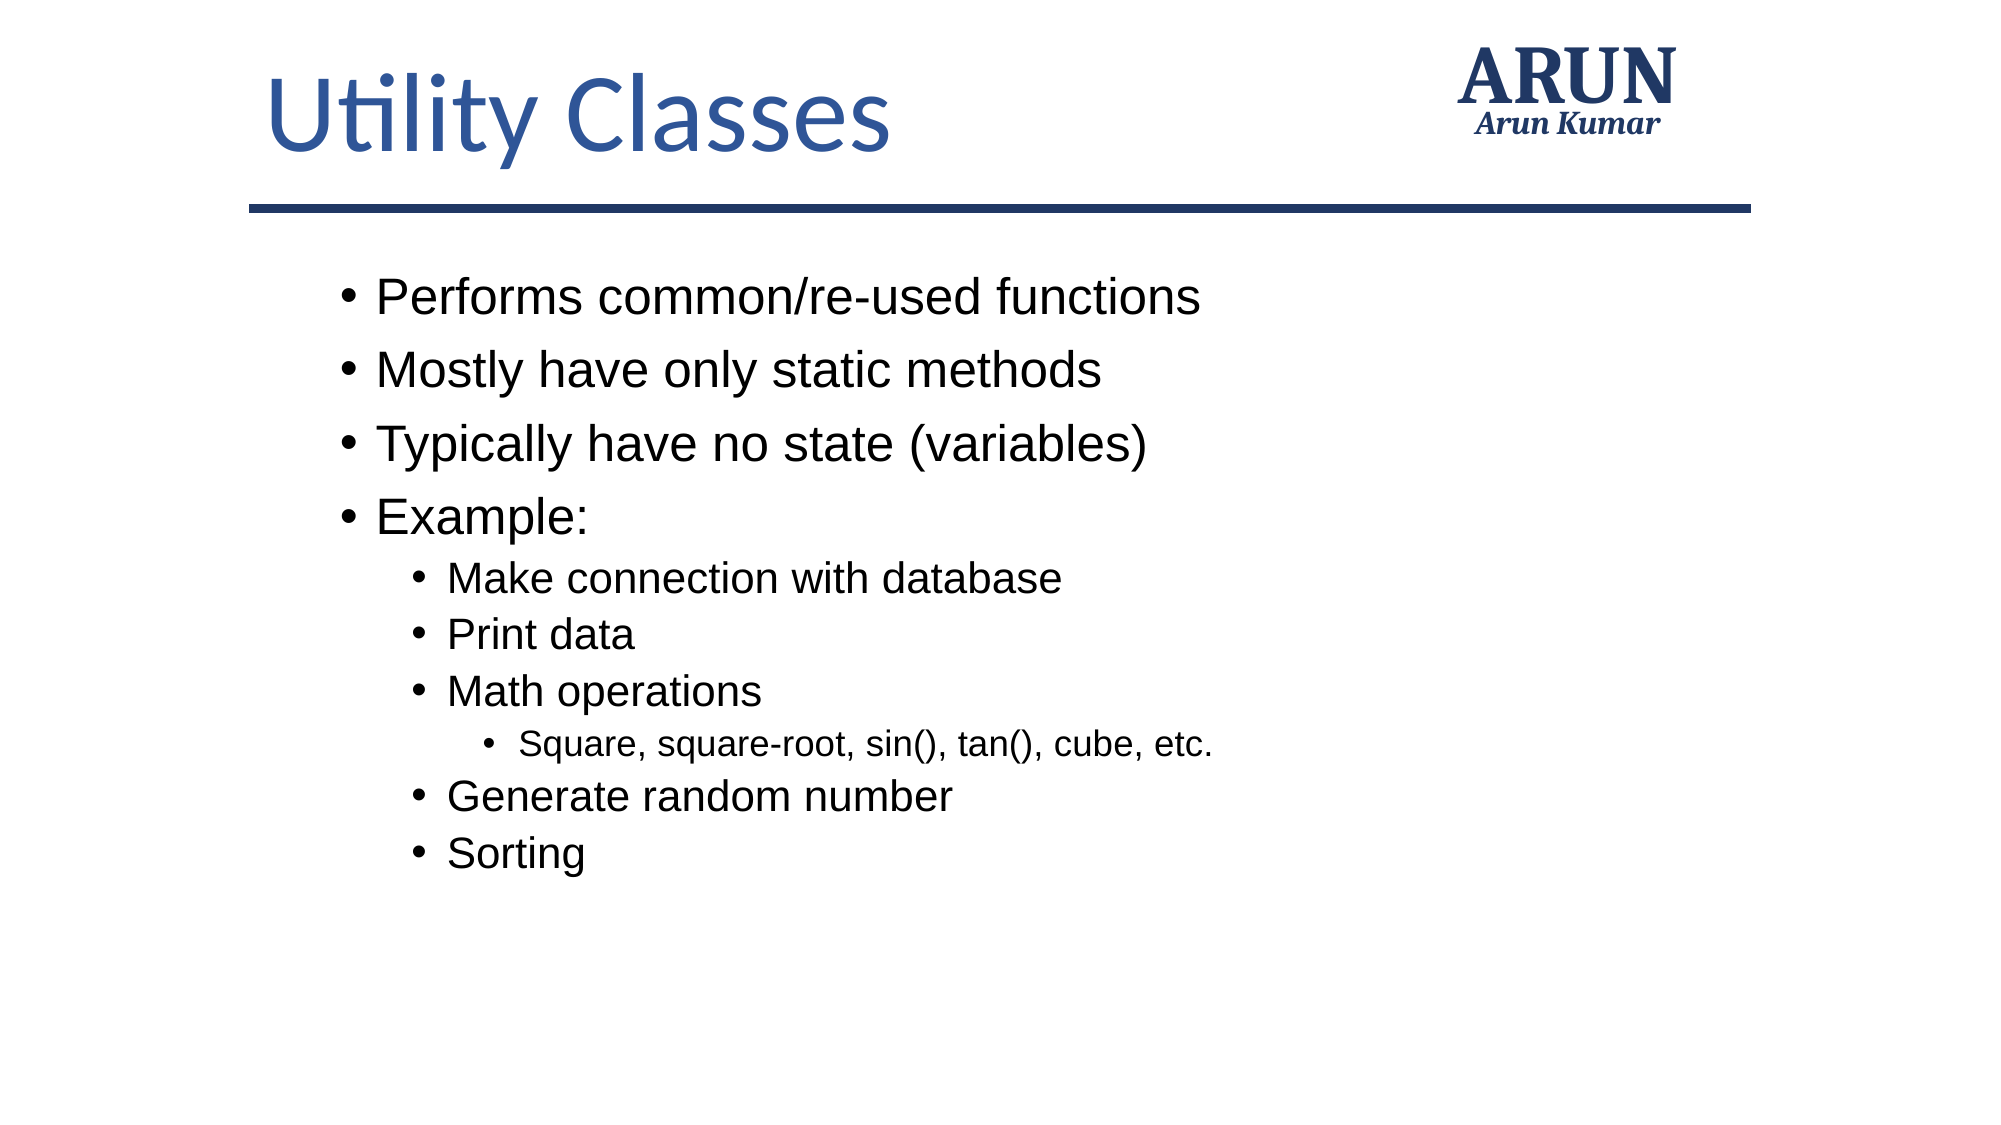

Utility Classes

ARUN
Arun Kumar

Performs common/re-used functions
Mostly have only static methods
Typically have no state (variables)
Example:
Make connection with database
Print data
Math operations
Square, square-root, sin(), tan(), cube, etc.
Generate random number
Sorting